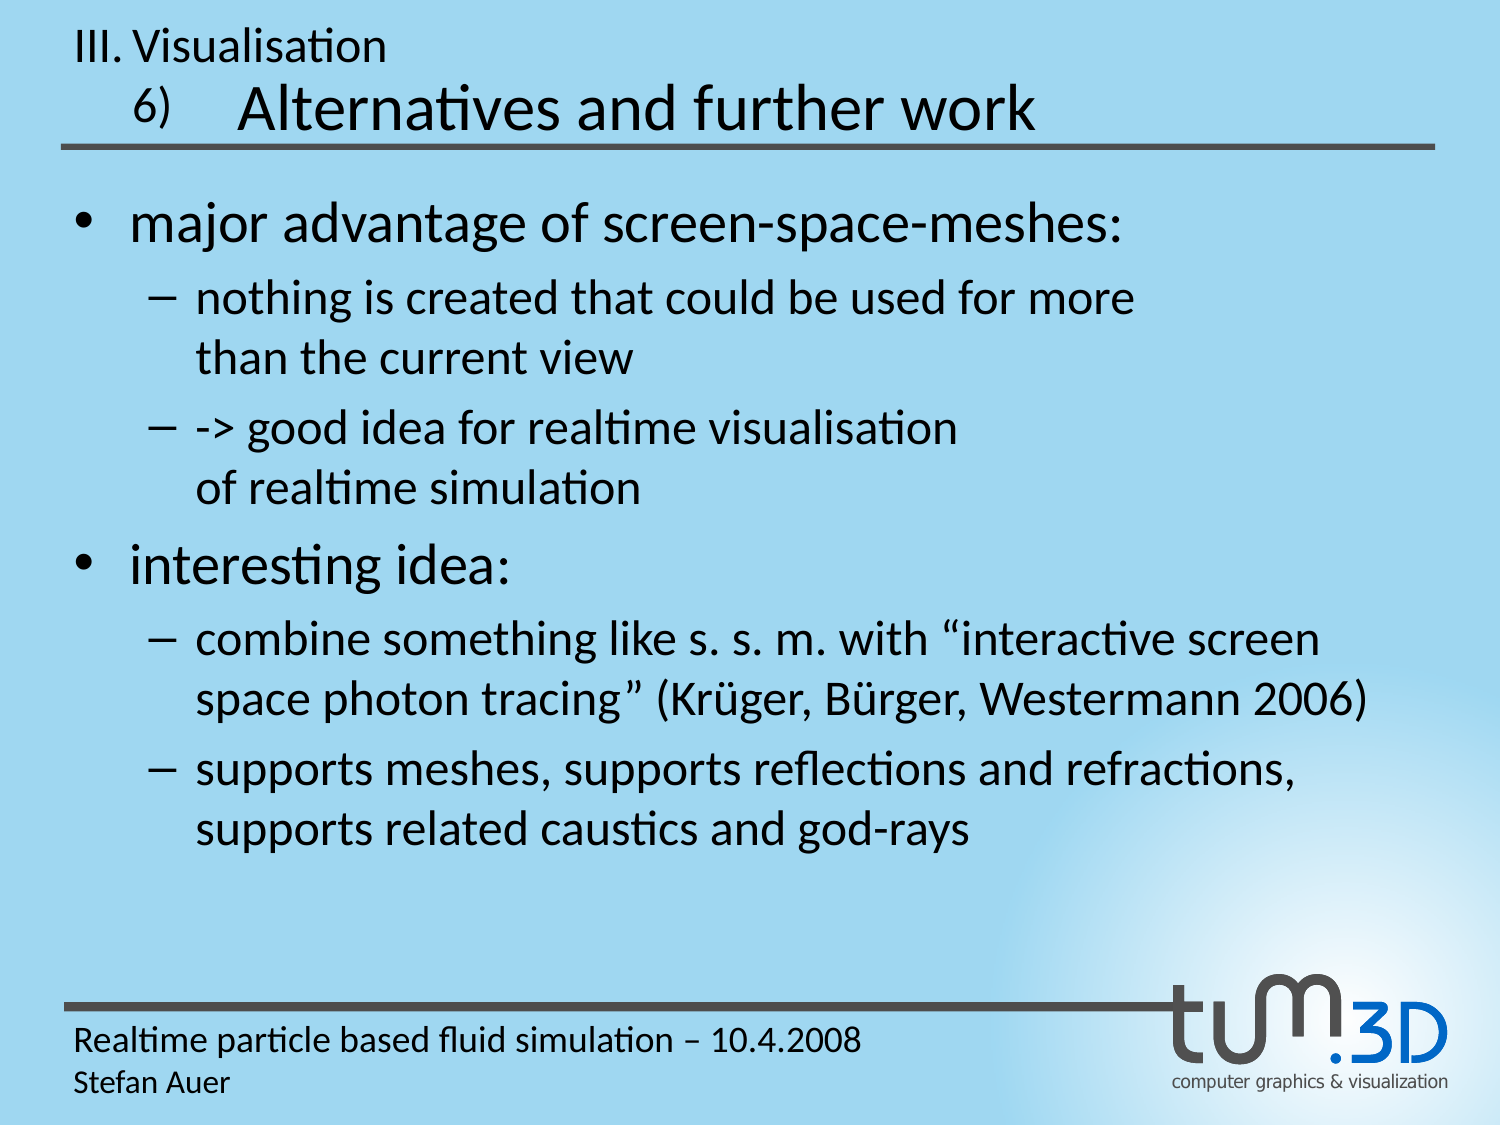

III.
Visualisation
Alternatives and further work
6)
major advantage of screen-space-meshes:
nothing is created that could be used for more
than the current view
-> good idea for realtime visualisation
of realtime simulation
interesting idea:
combine something like s. s. m. with “interactive screen space photon tracing” (Krüger, Bürger, Westermann 2006)
supports meshes, supports reflections and refractions,
supports related caustics and god-rays